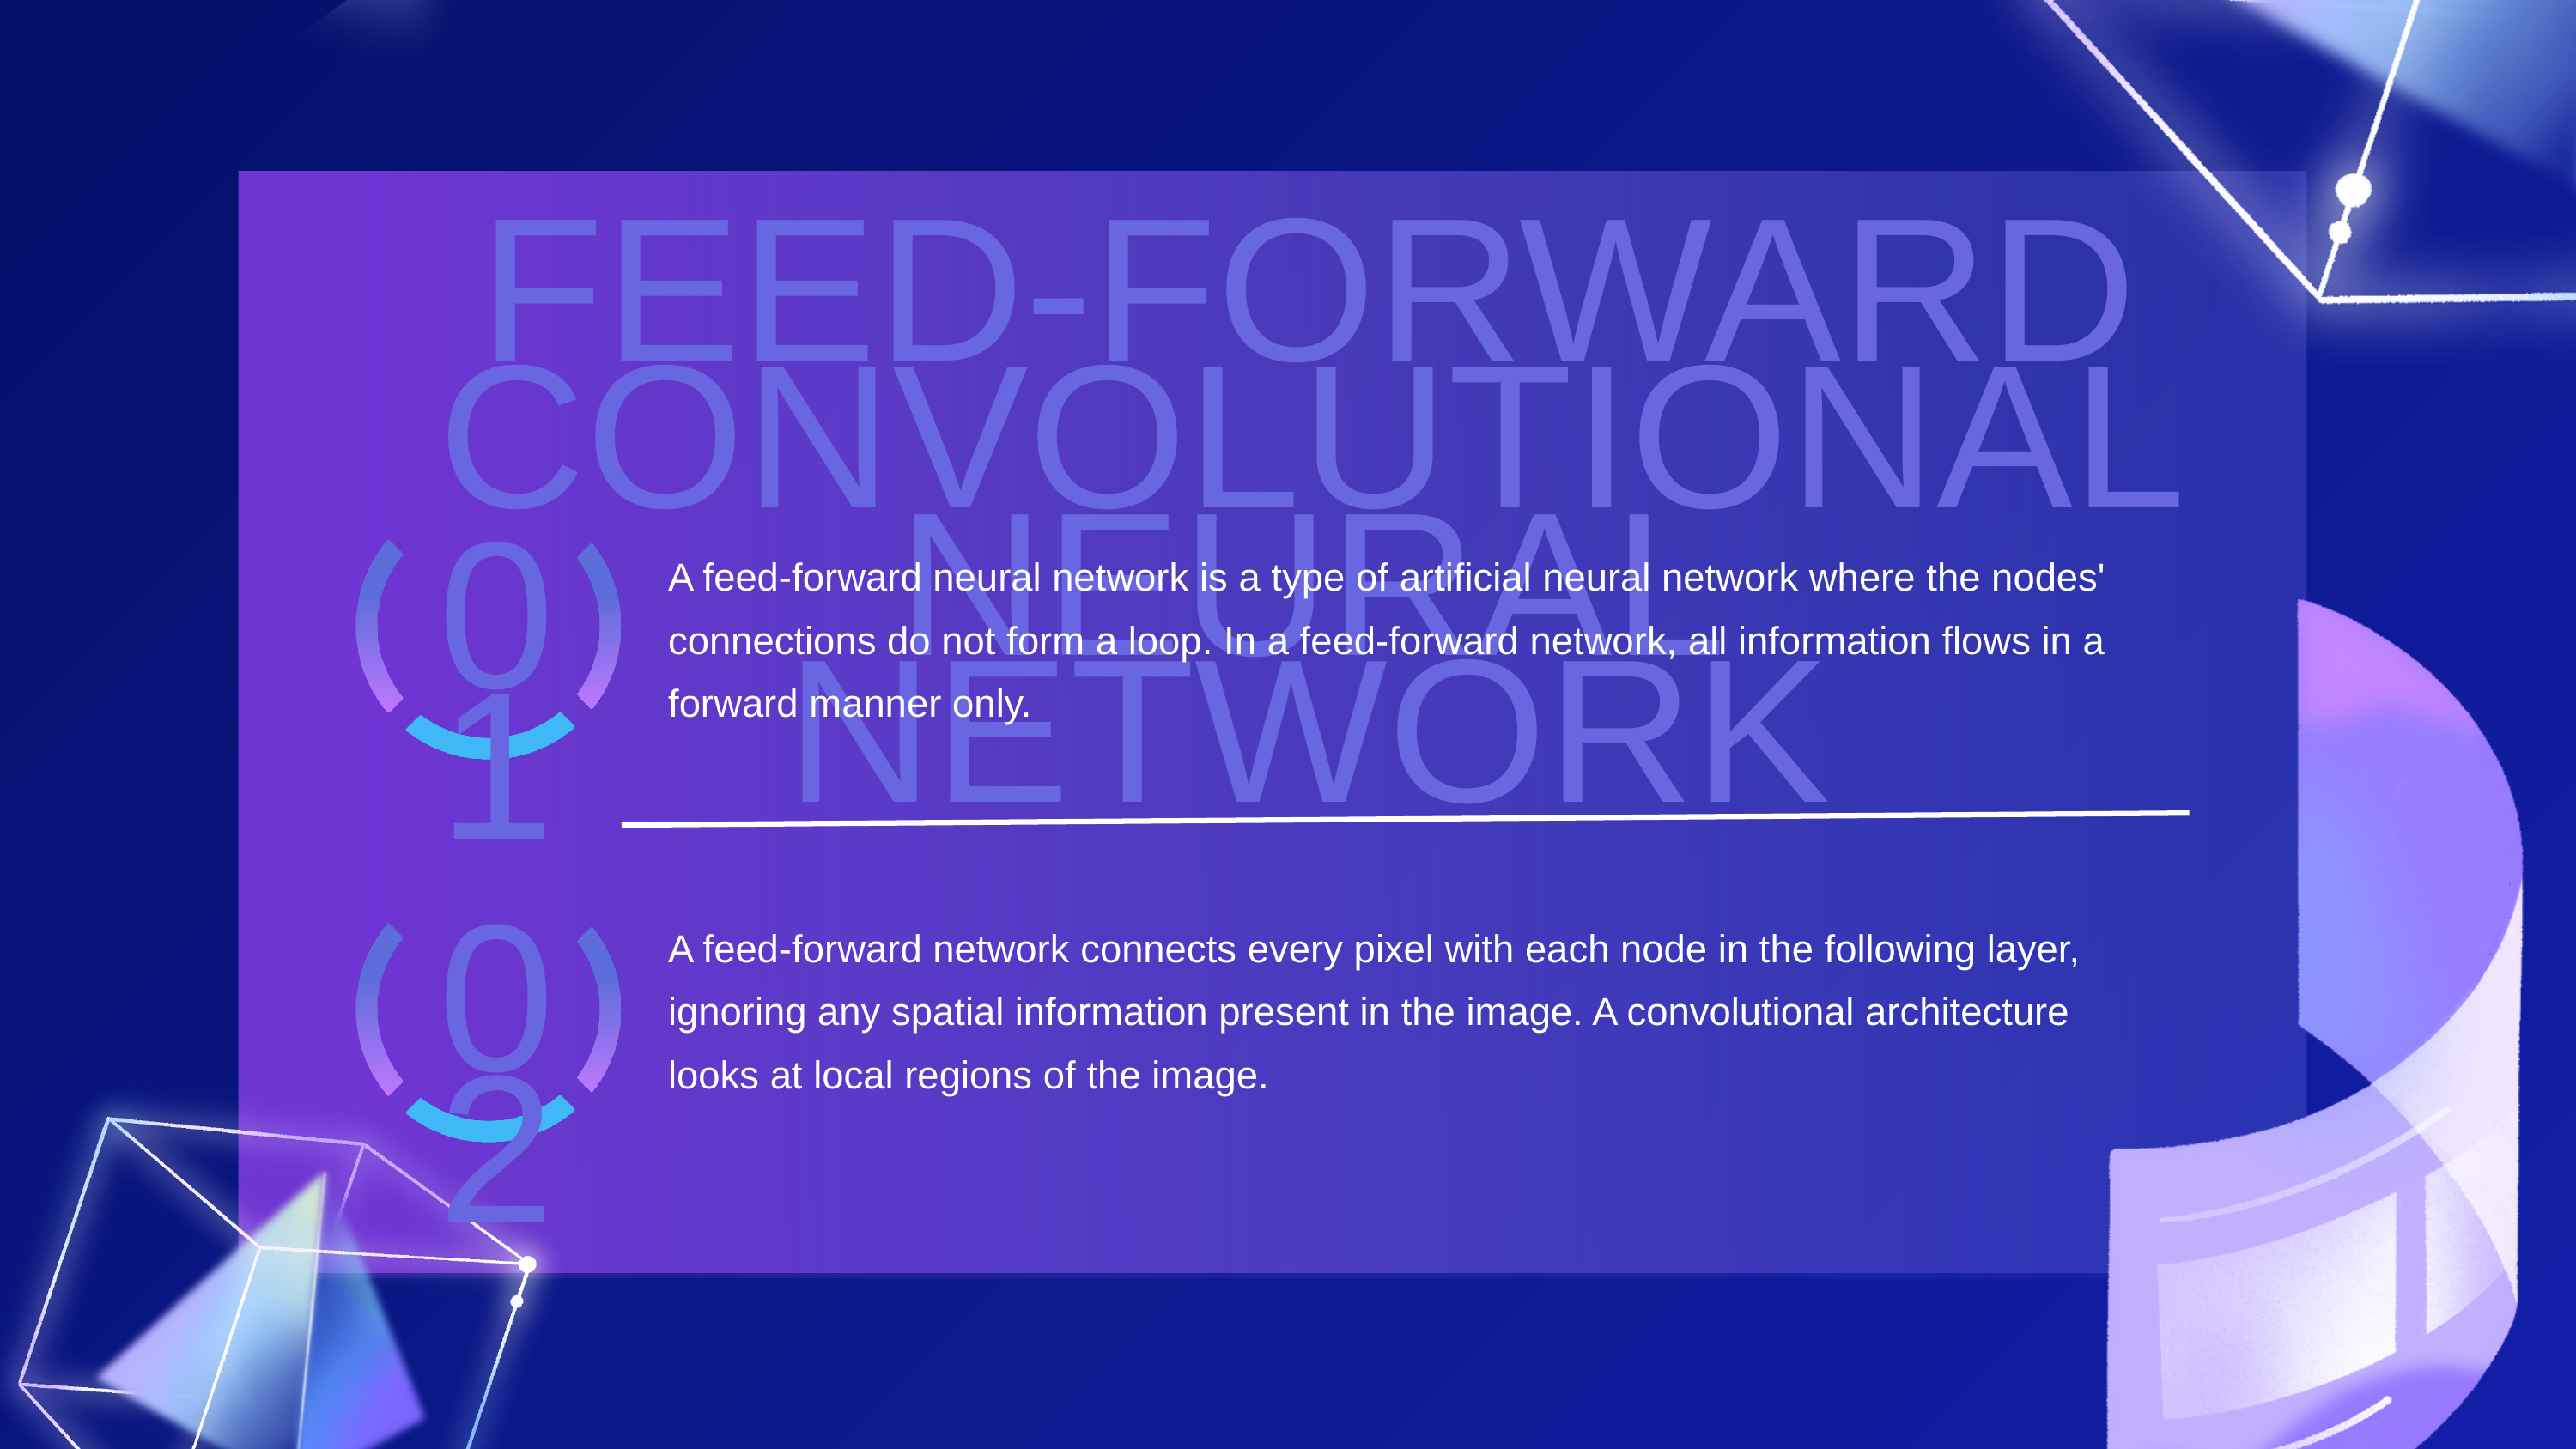

FEED-FORWARD CONVOLUTIONAL NEURAL NETWORK
A feed-forward neural network is a type of artificial neural network where the nodes' connections do not form a loop. In a feed-forward network, all information flows in a forward manner only.

01

A feed-forward network connects every pixel with each node in the following layer, ignoring any spatial information present in the image. A convolutional architecture looks at local regions of the image.

02